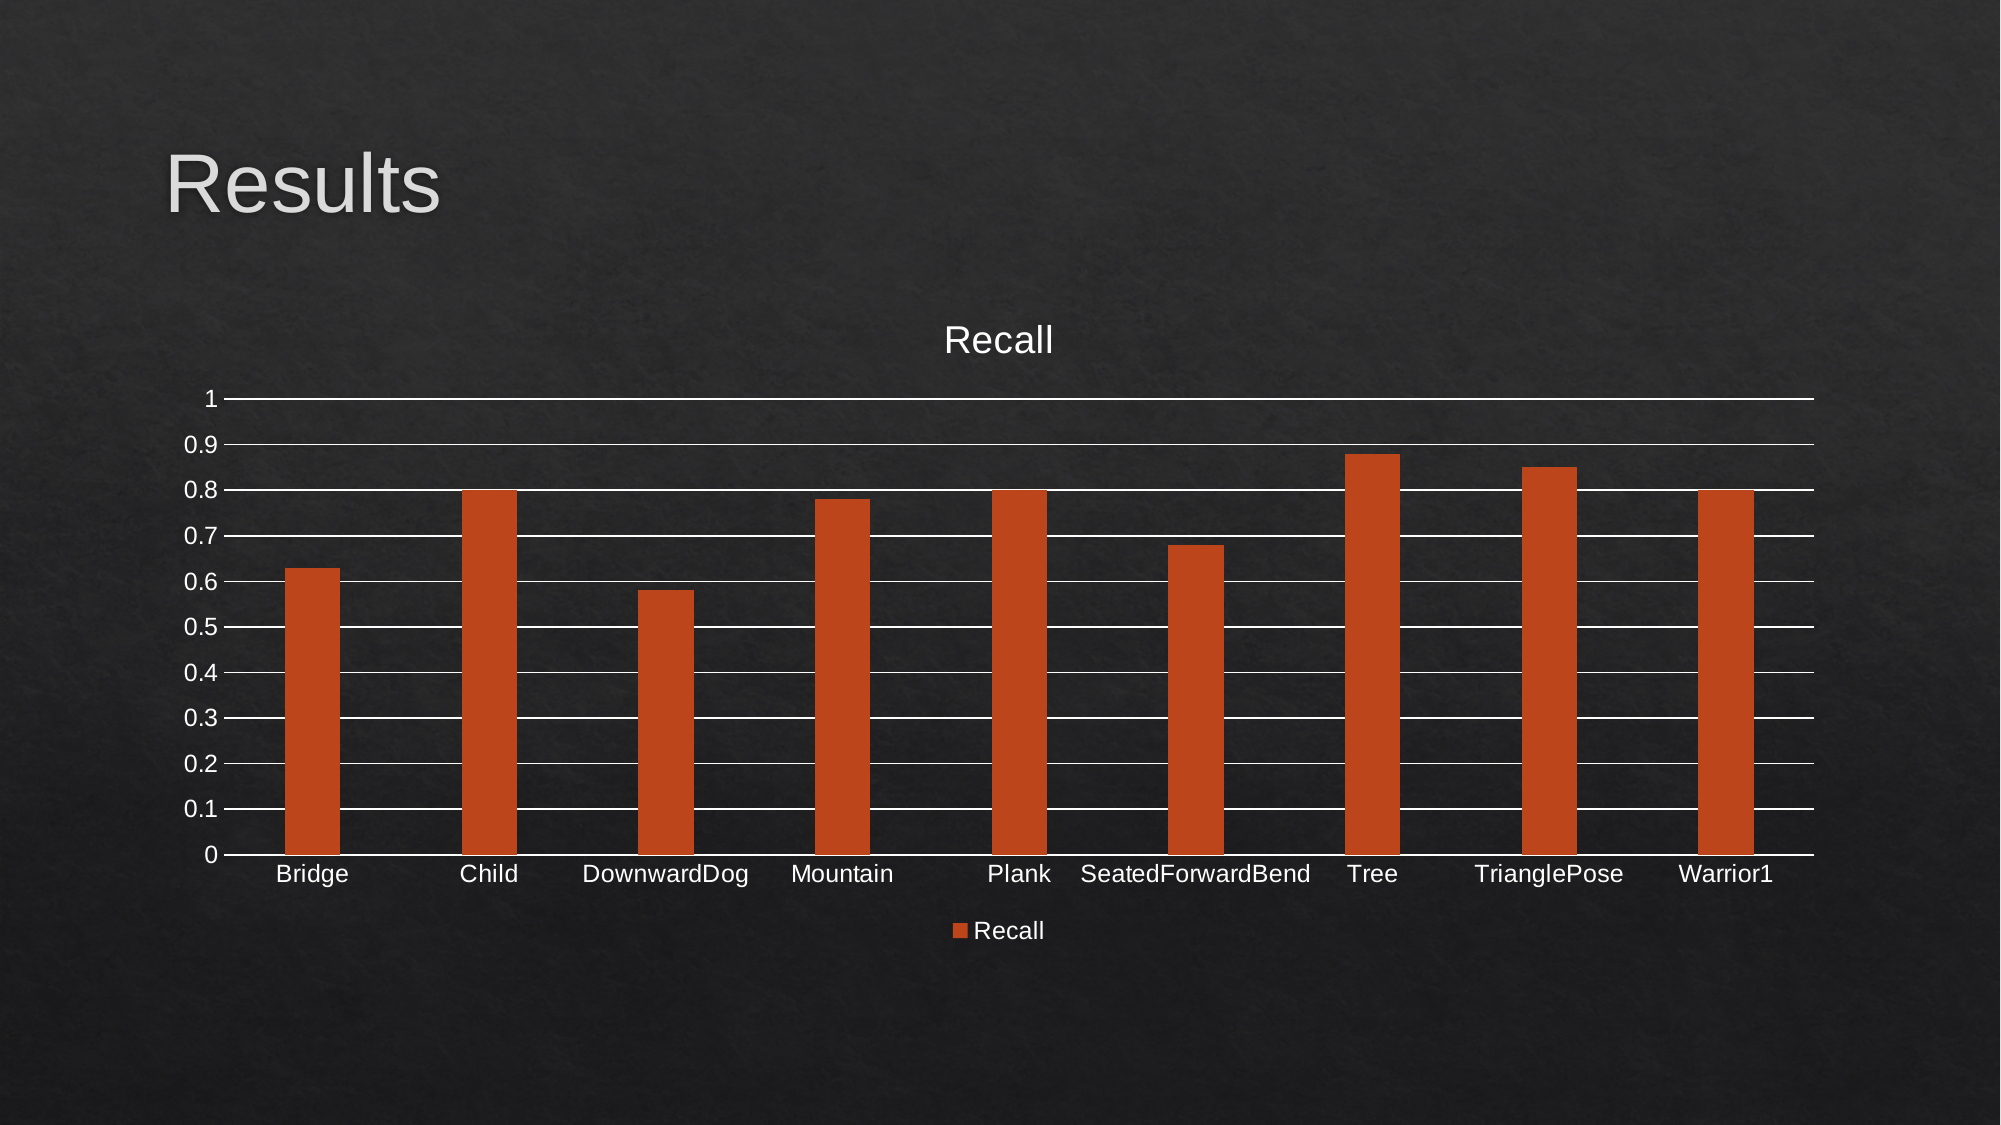

# Results

### Chart:

| Category | Recall |
|---|---|
| Bridge | 0.63 |
| Child | 0.8 |
| DownwardDog | 0.58 |
| Mountain | 0.78 |
| Plank | 0.8 |
| SeatedForwardBend | 0.68 |
| Tree | 0.88 |
| TrianglePose | 0.85 |
| Warrior1 | 0.8 |